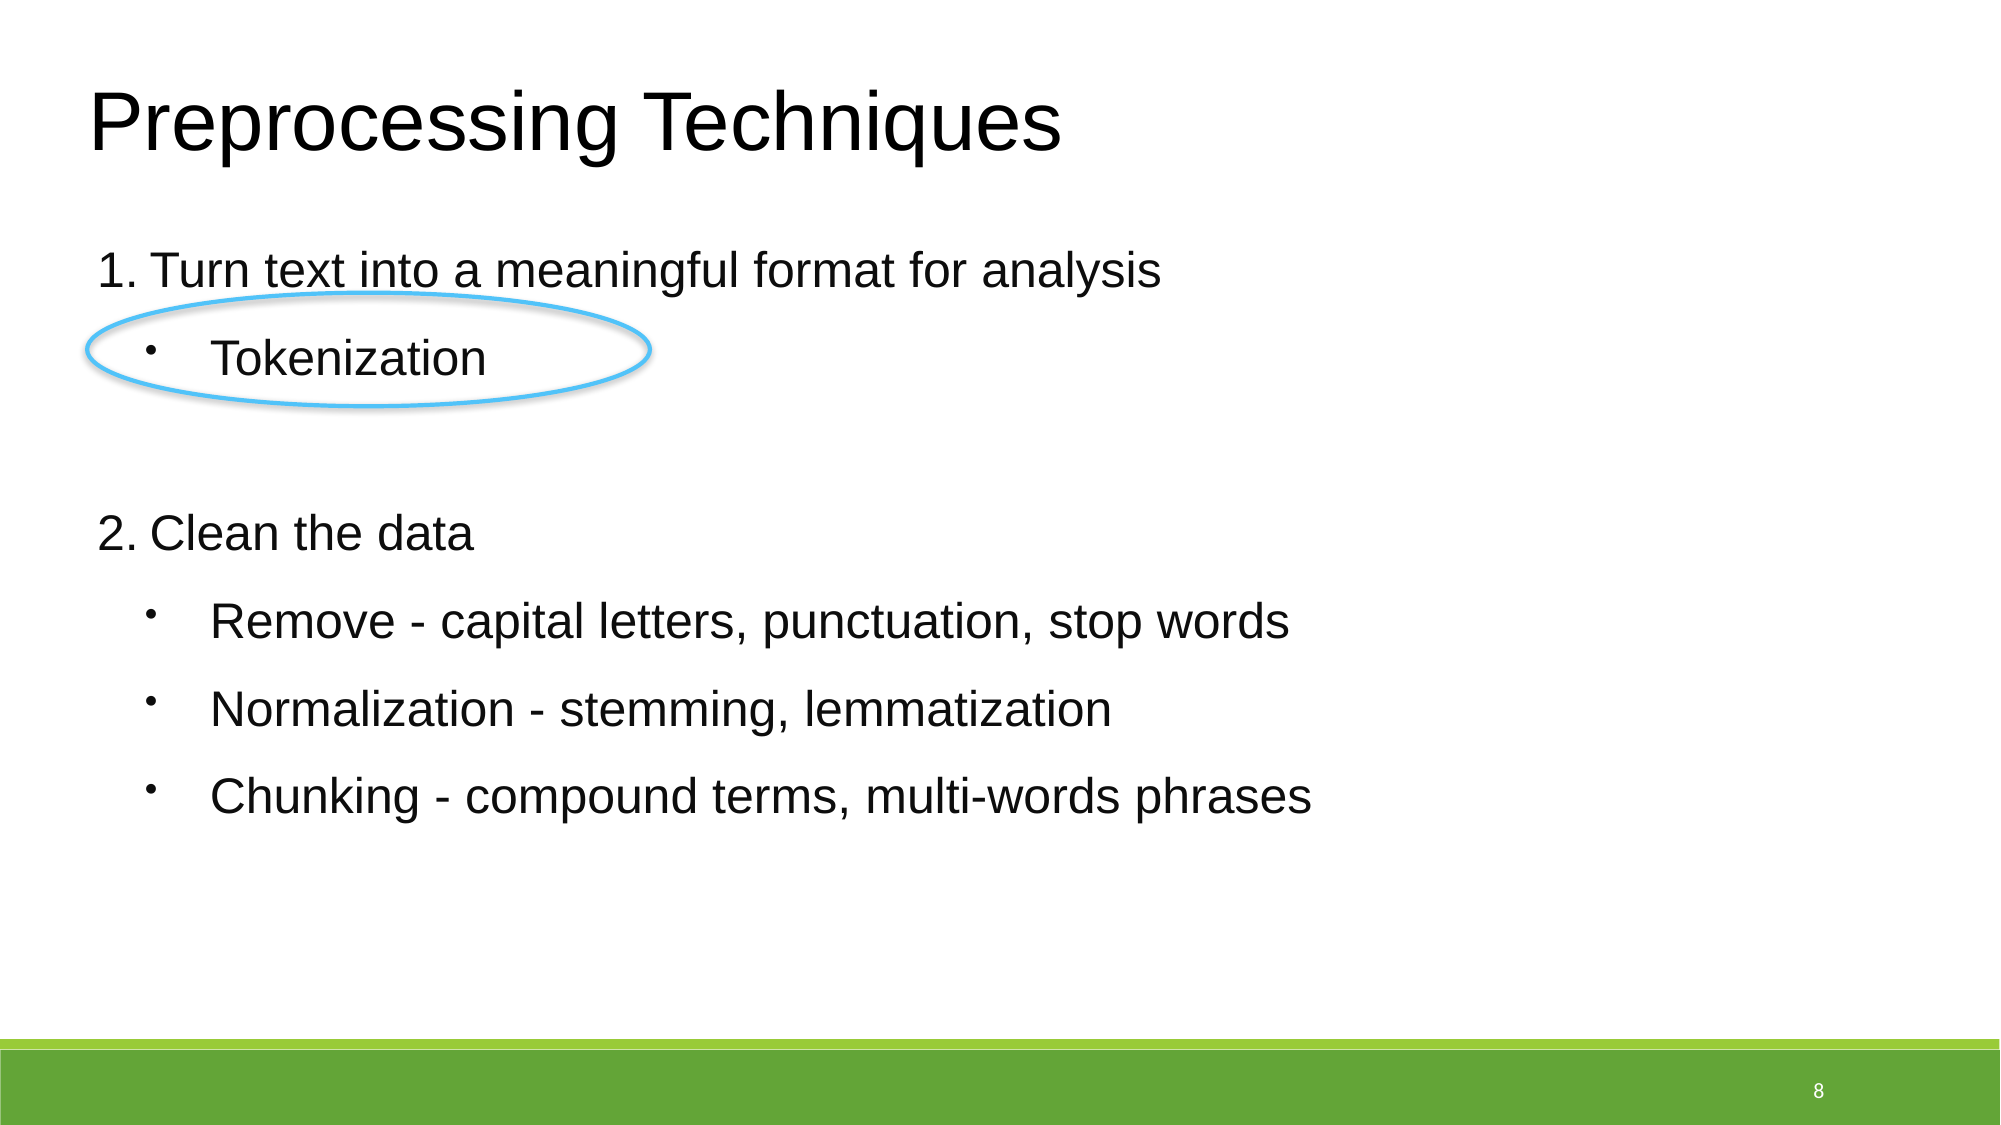

Preprocessing Techniques
Turn text into a meaningful format for analysis
Tokenization

Clean the data
Remove - capital letters, punctuation, stop words
Normalization - stemming, lemmatization
Chunking - compound terms, multi-words phrases

8